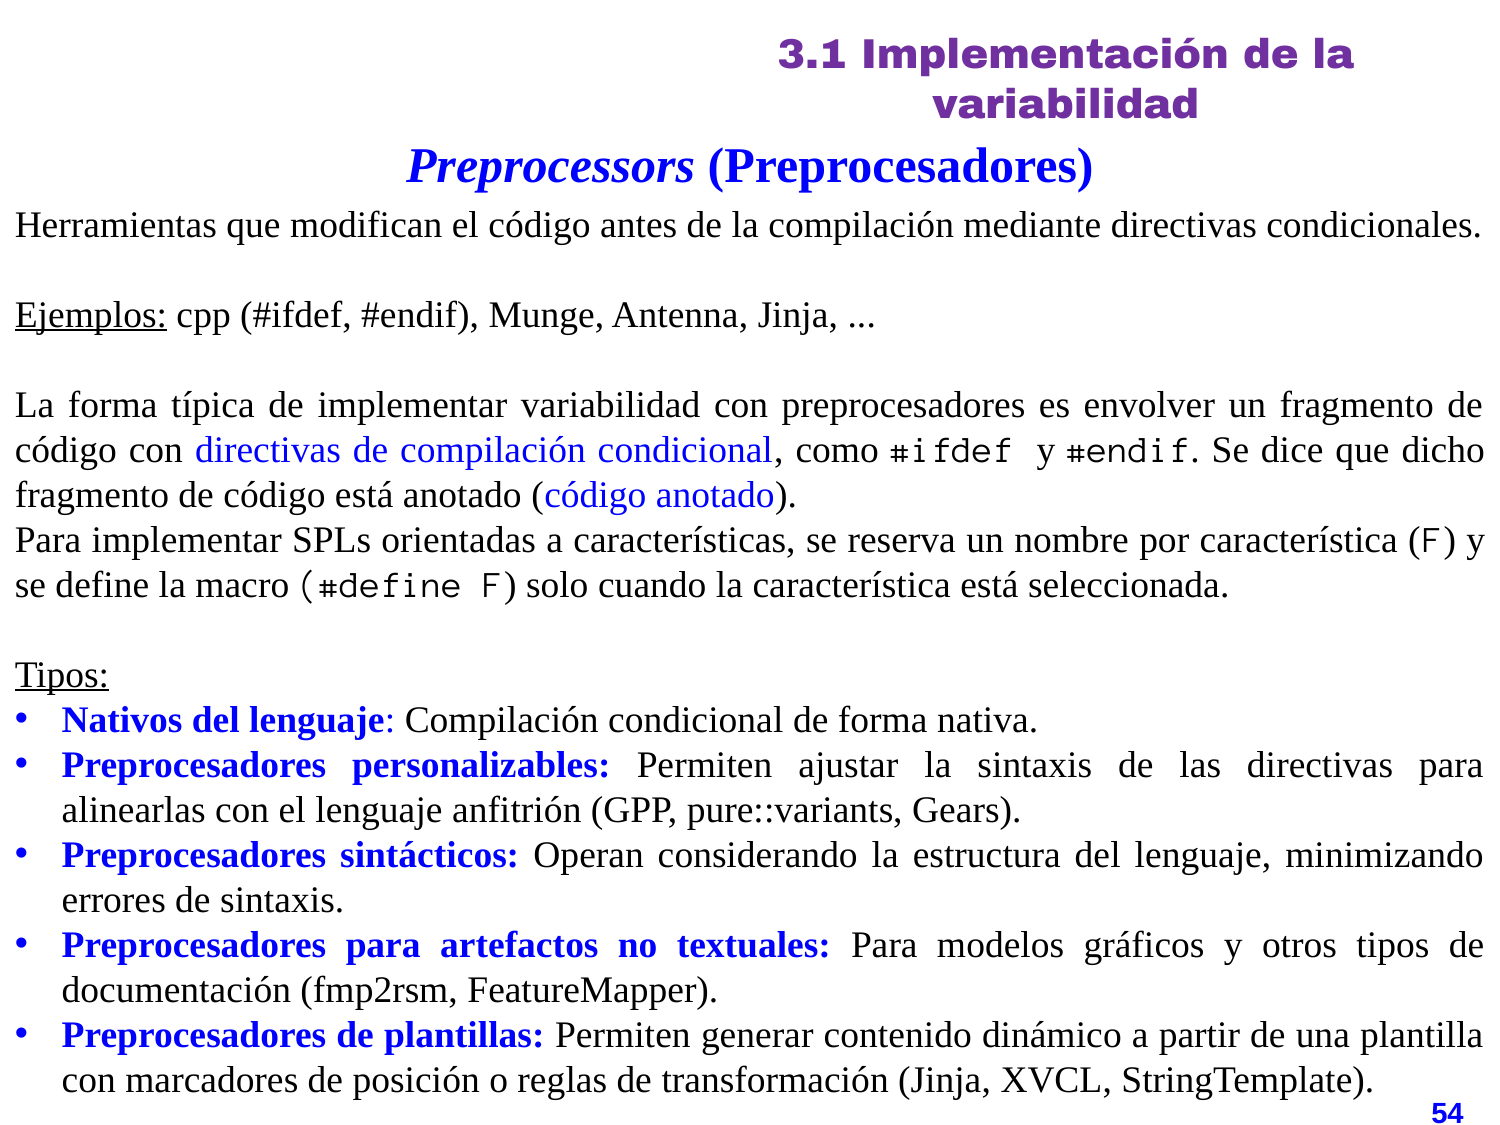

# 3.1 Implementación de la variabilidad
Preprocessors (Preprocesadores)
Herramientas que modifican el código antes de la compilación mediante directivas condicionales.

Ejemplos: cpp (#ifdef, #endif), Munge, Antenna, Jinja, ...

La forma típica de implementar variabilidad con preprocesadores es envolver un fragmento de código con directivas de compilación condicional, como #ifdef y #endif. Se dice que dicho fragmento de código está anotado (código anotado).
Para implementar SPLs orientadas a características, se reserva un nombre por característica (F) y se define la macro (#define F) solo cuando la característica está seleccionada.

Tipos:
Nativos del lenguaje: Compilación condicional de forma nativa.
Preprocesadores personalizables: Permiten ajustar la sintaxis de las directivas para alinearlas con el lenguaje anfitrión (GPP, pure::variants, Gears).
Preprocesadores sintácticos: Operan considerando la estructura del lenguaje, minimizando errores de sintaxis.
Preprocesadores para artefactos no textuales: Para modelos gráficos y otros tipos de documentación (fmp2rsm, FeatureMapper).
Preprocesadores de plantillas: Permiten generar contenido dinámico a partir de una plantilla con marcadores de posición o reglas de transformación (Jinja, XVCL, StringTemplate).